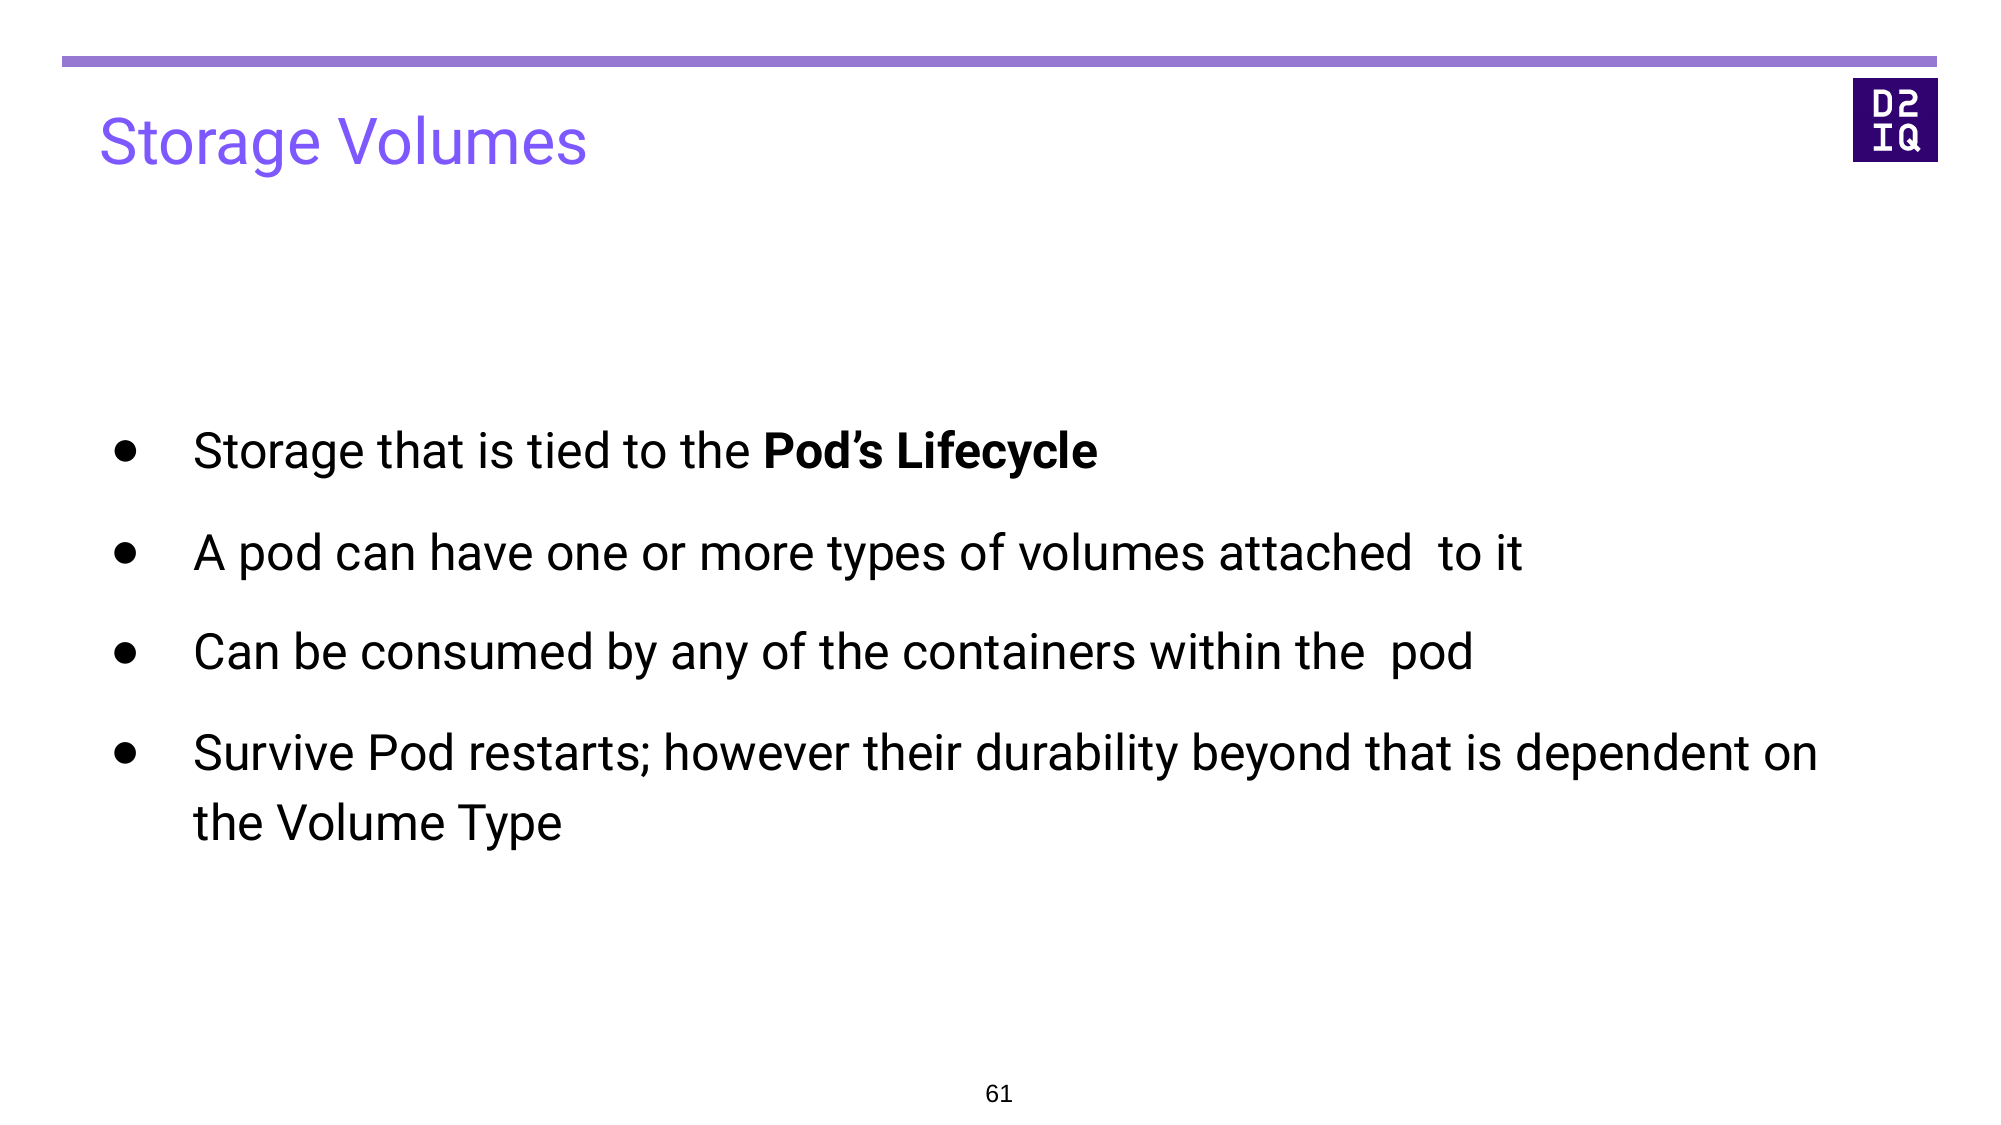

# Storage Volumes
Storage that is tied to the Pod’s Lifecycle
A pod can have one or more types of volumes attached  to it
Can be consumed by any of the containers within the  pod
Survive Pod restarts; however their durability beyond that is dependent on the Volume Type

61